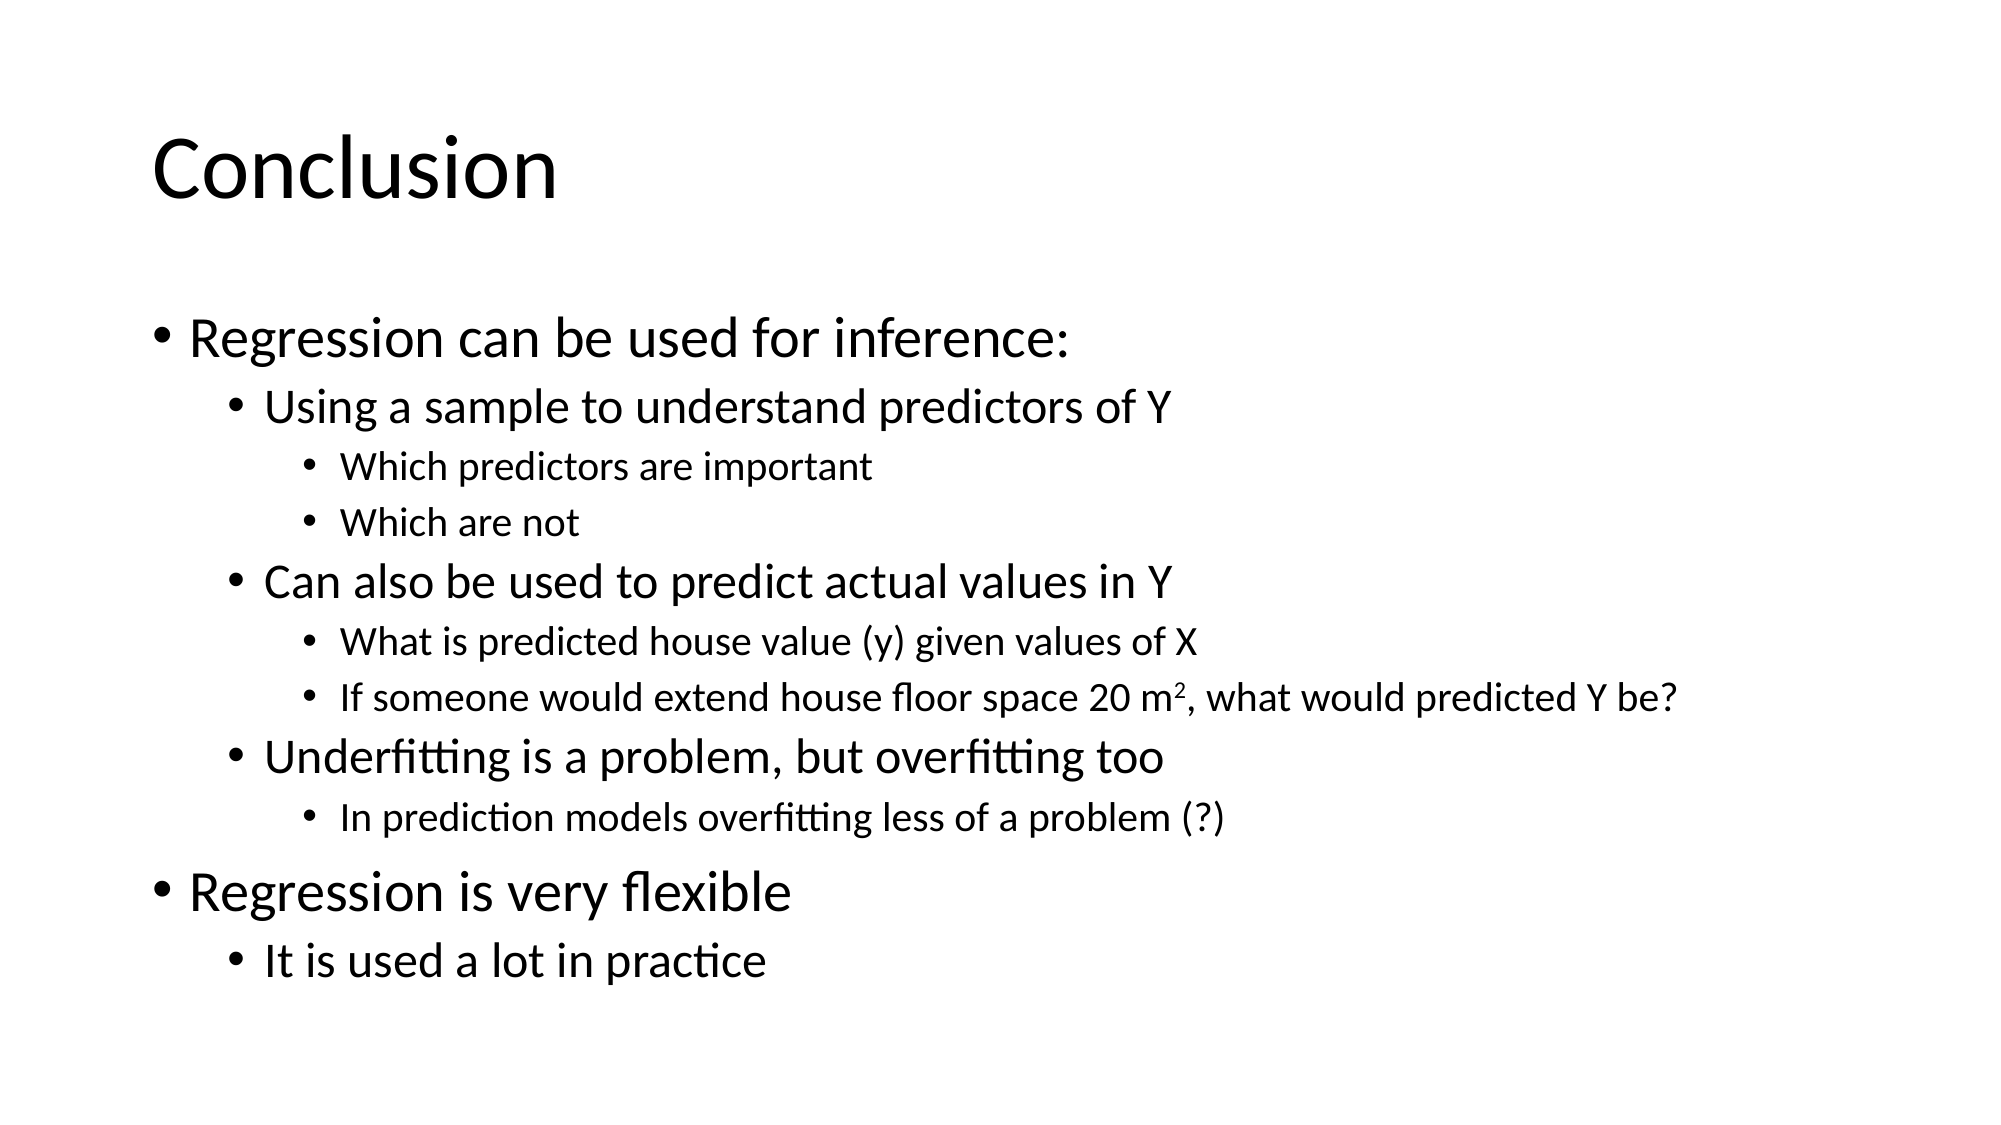

# Conclusion
Regression can be used for inference:
Using a sample to understand predictors of Y
Which predictors are important
Which are not
Can also be used to predict actual values in Y
What is predicted house value (y) given values of X
If someone would extend house floor space 20 m2, what would predicted Y be?
Underfitting is a problem, but overfitting too
In prediction models overfitting less of a problem (?)
Regression is very flexible
It is used a lot in practice